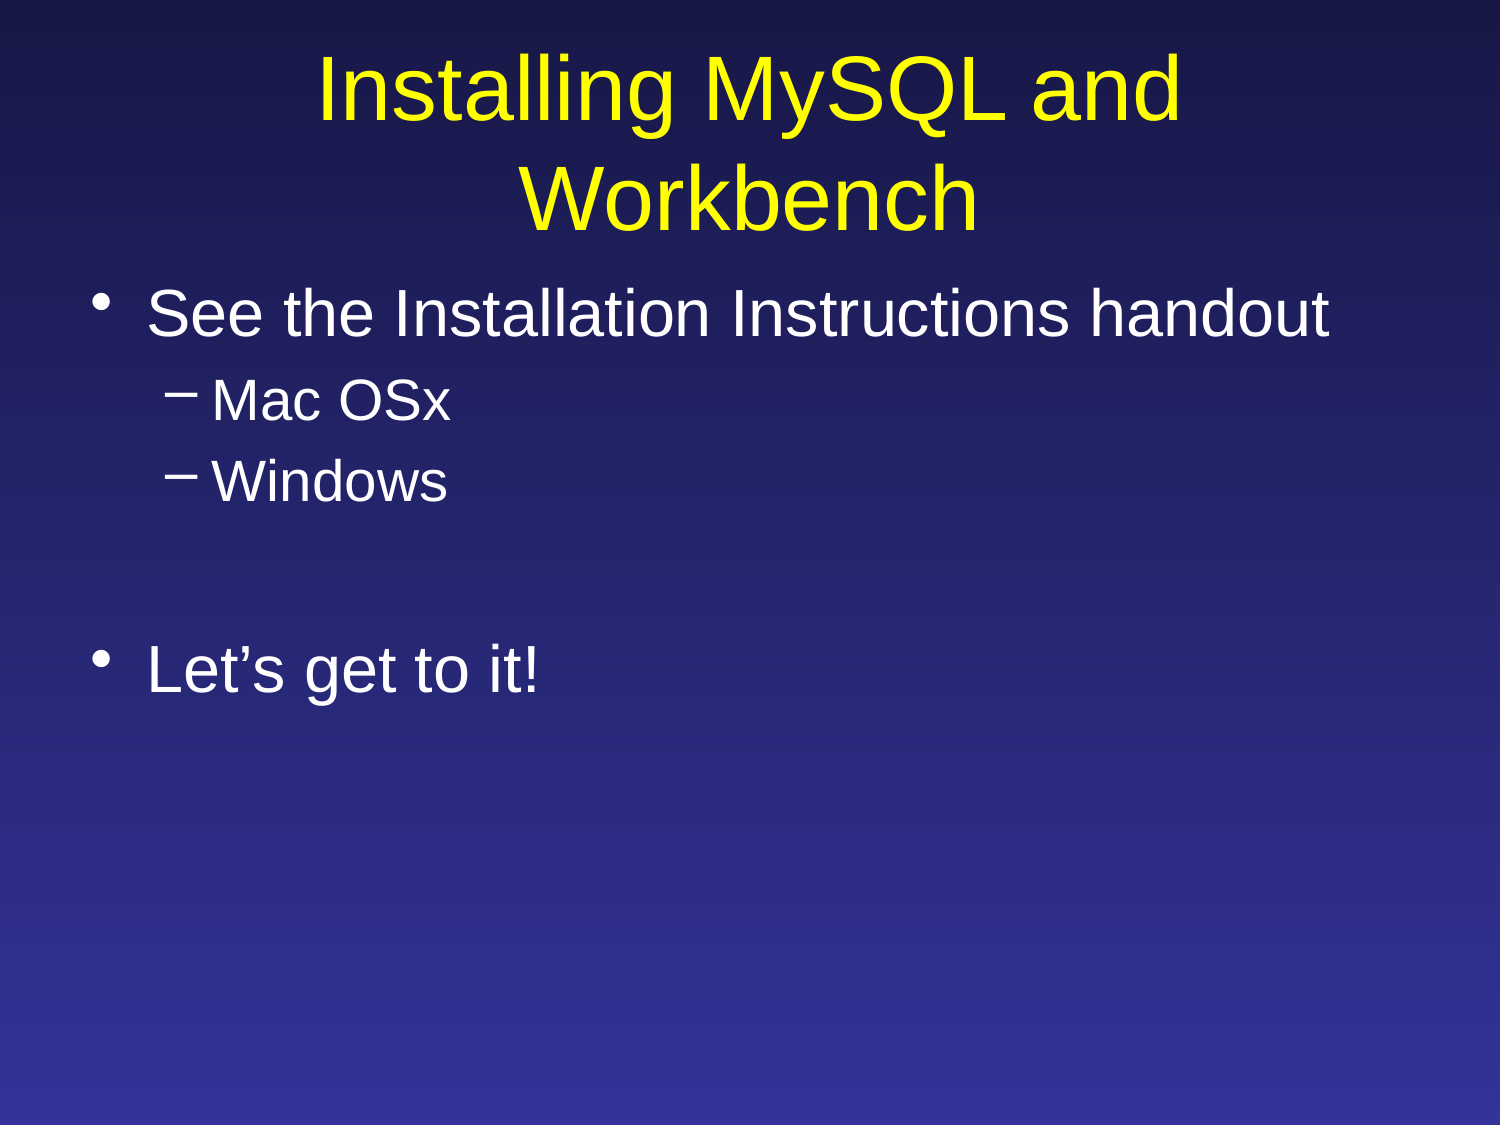

# Installing MySQL and Workbench
See the Installation Instructions handout
Mac OSx
Windows

Let’s get to it!